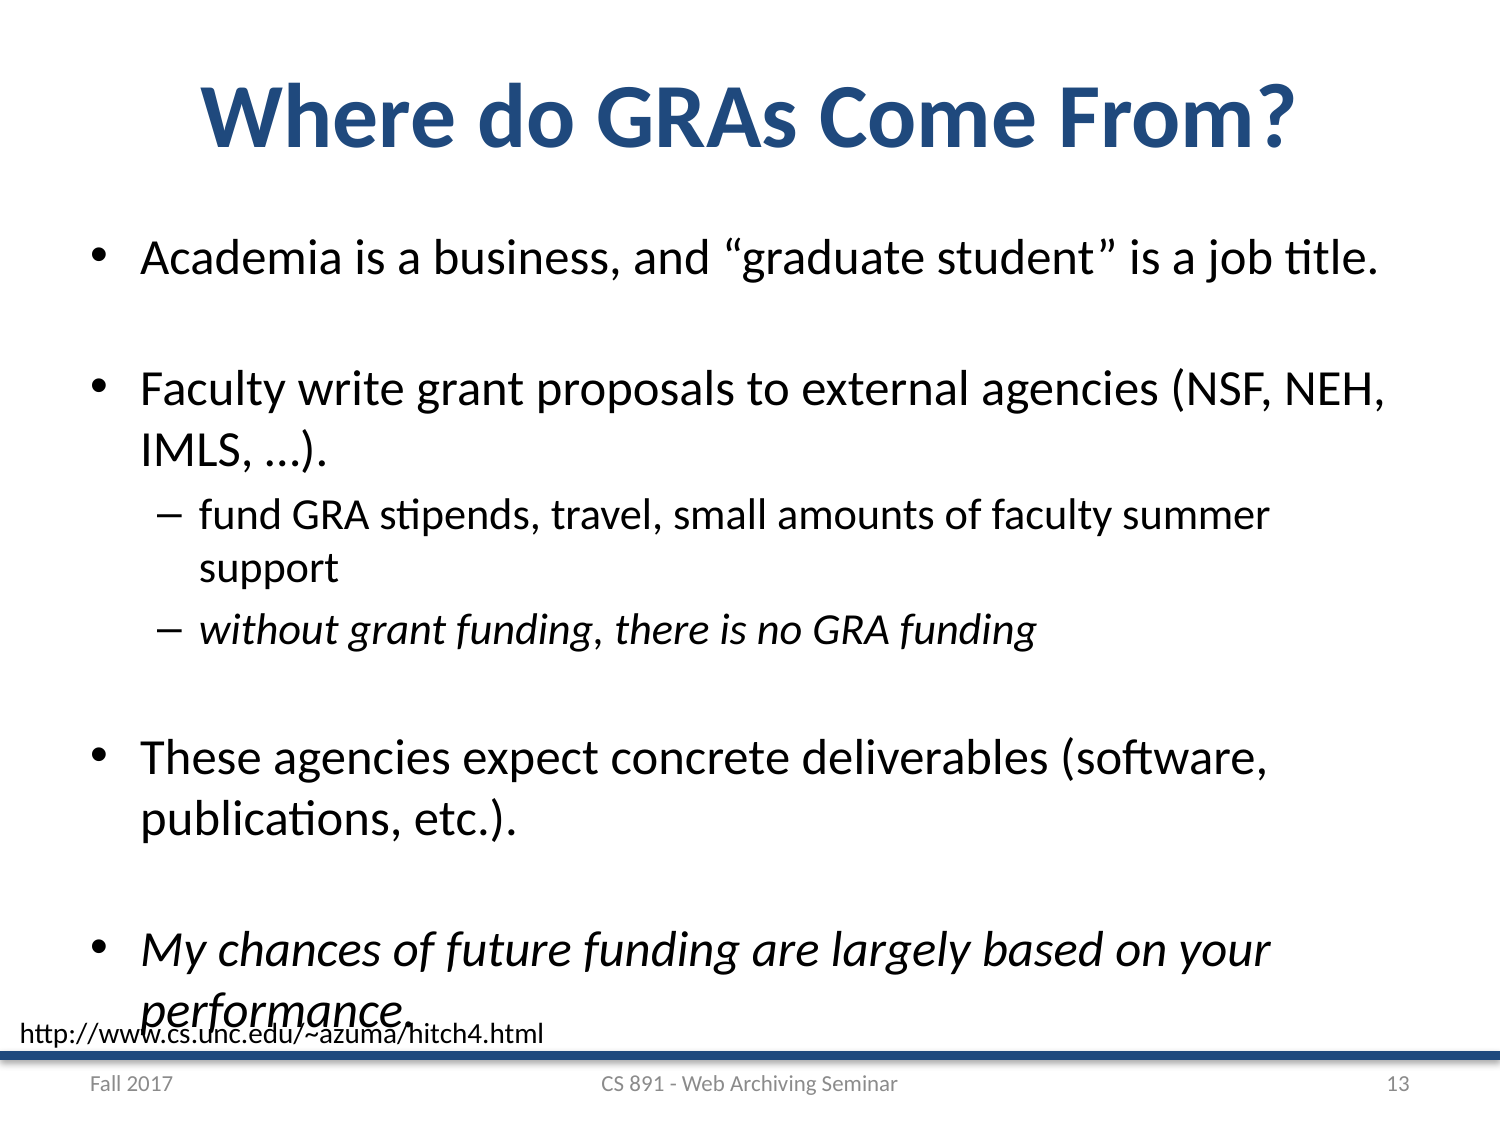

# Where do GRAs Come From?
Academia is a business, and “graduate student” is a job title.

Faculty write grant proposals to external agencies (NSF, NEH, IMLS, …).
fund GRA stipends, travel, small amounts of faculty summer support
without grant funding, there is no GRA funding

These agencies expect concrete deliverables (software, publications, etc.).

My chances of future funding are largely based on your performance.

http://www.cs.unc.edu/~azuma/hitch4.html
Fall 2017
CS 891 - Web Archiving Seminar
13